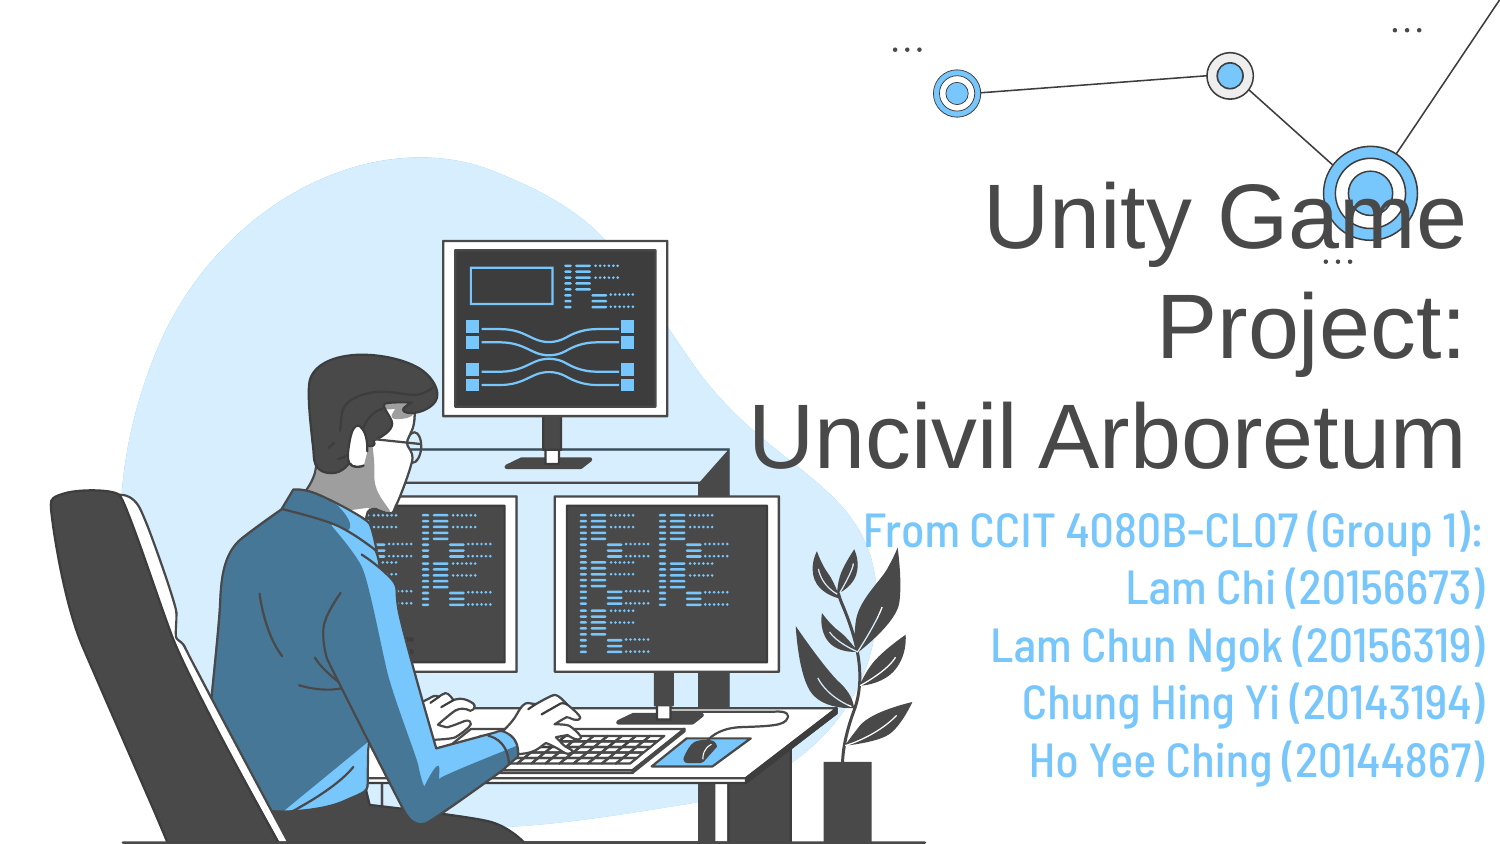

# Unity Game Project:
Uncivil Arboretum
From CCIT 4080B-CL07 (Group 1):
Lam Chi (20156673)
Lam Chun Ngok (20156319)
Chung Hing Yi (20143194)
Ho Yee Ching (20144867)